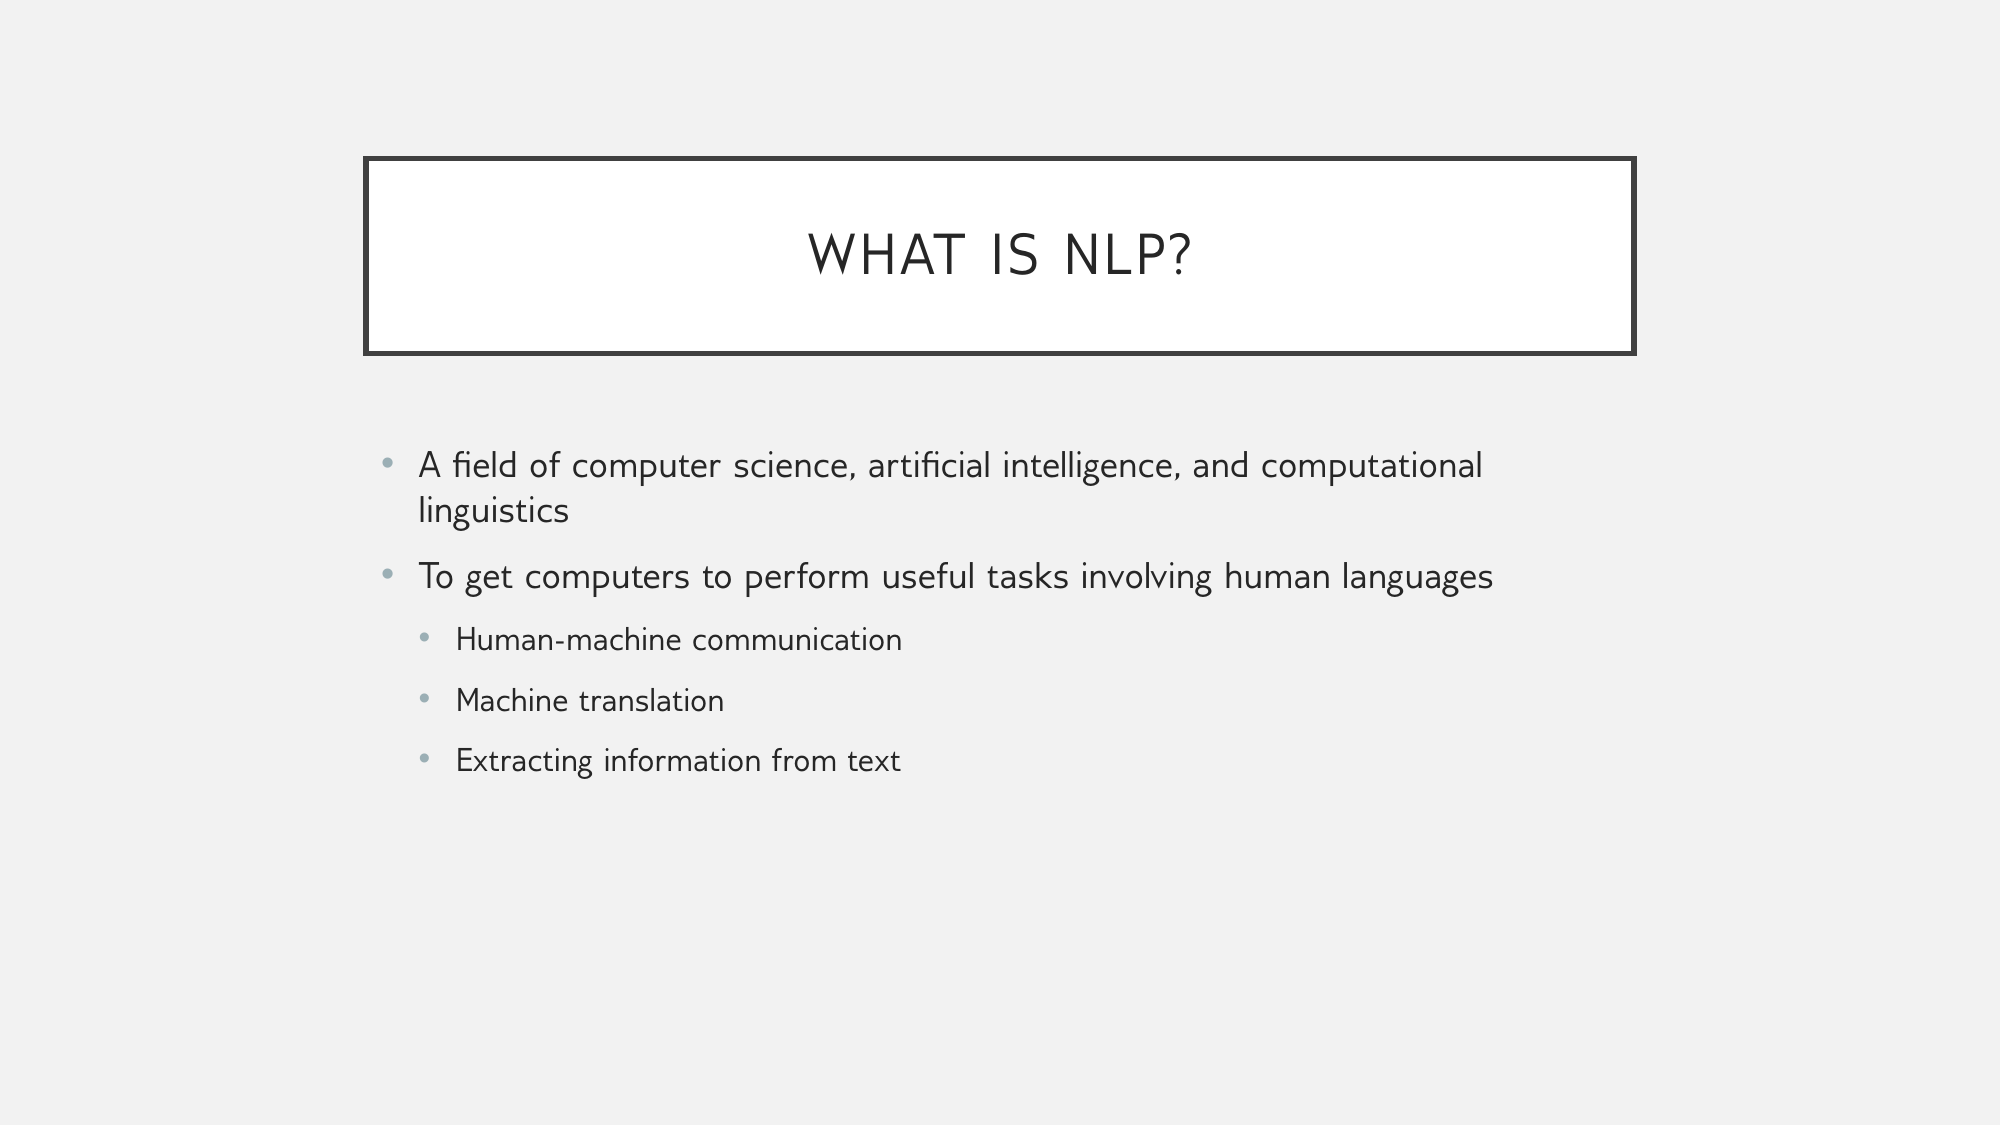

# What is NLP?
A field of computer science, artificial intelligence, and computational linguistics
To get computers to perform useful tasks involving human languages
Human-machine communication
Machine translation
Extracting information from text